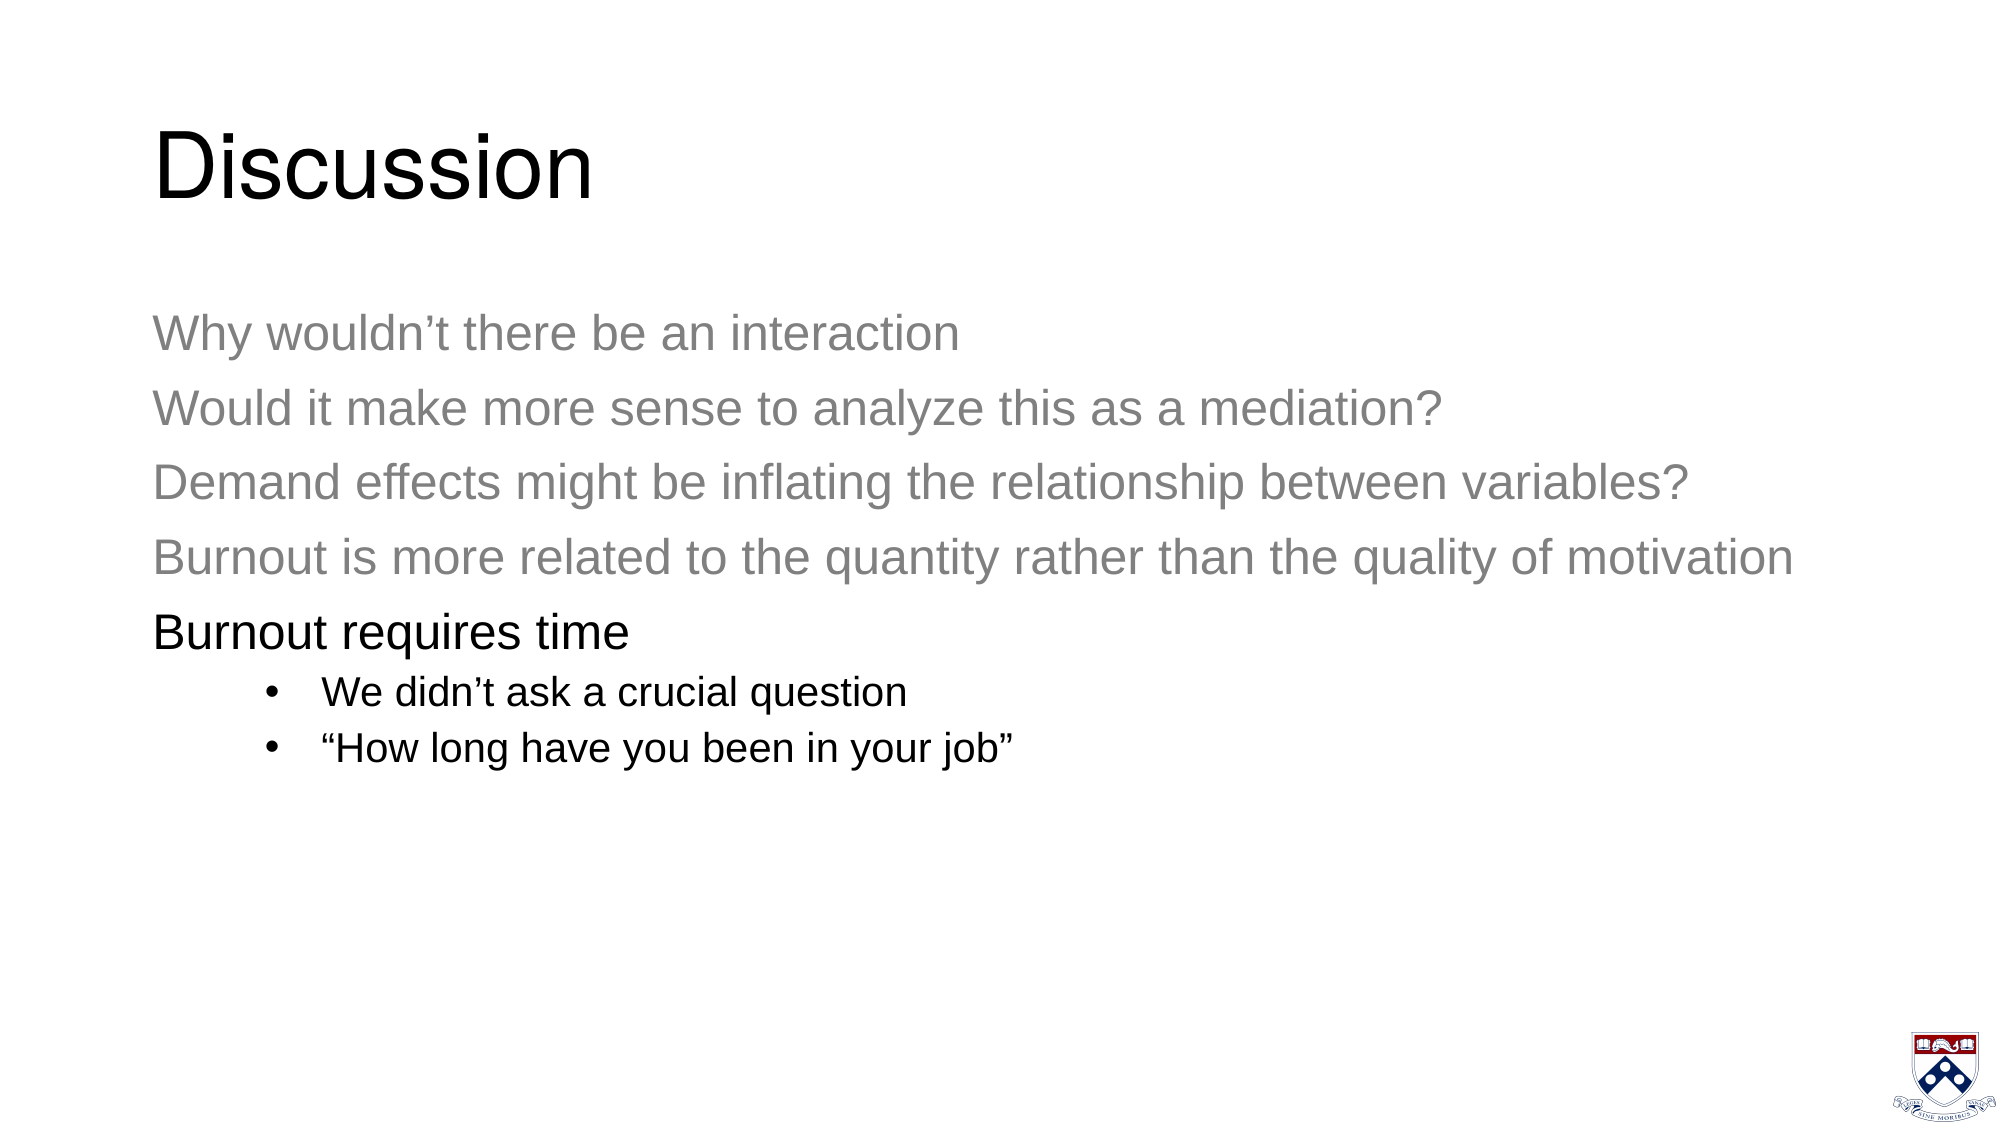

# Discussion
Why wouldn’t there be an interaction
Would it make more sense to analyze this as a mediation?
Demand effects might be inflating the relationship between variables?
Burnout is more related to the quantity rather than the quality of motivation
Burnout requires time
We didn’t ask a crucial question
“How long have you been in your job”